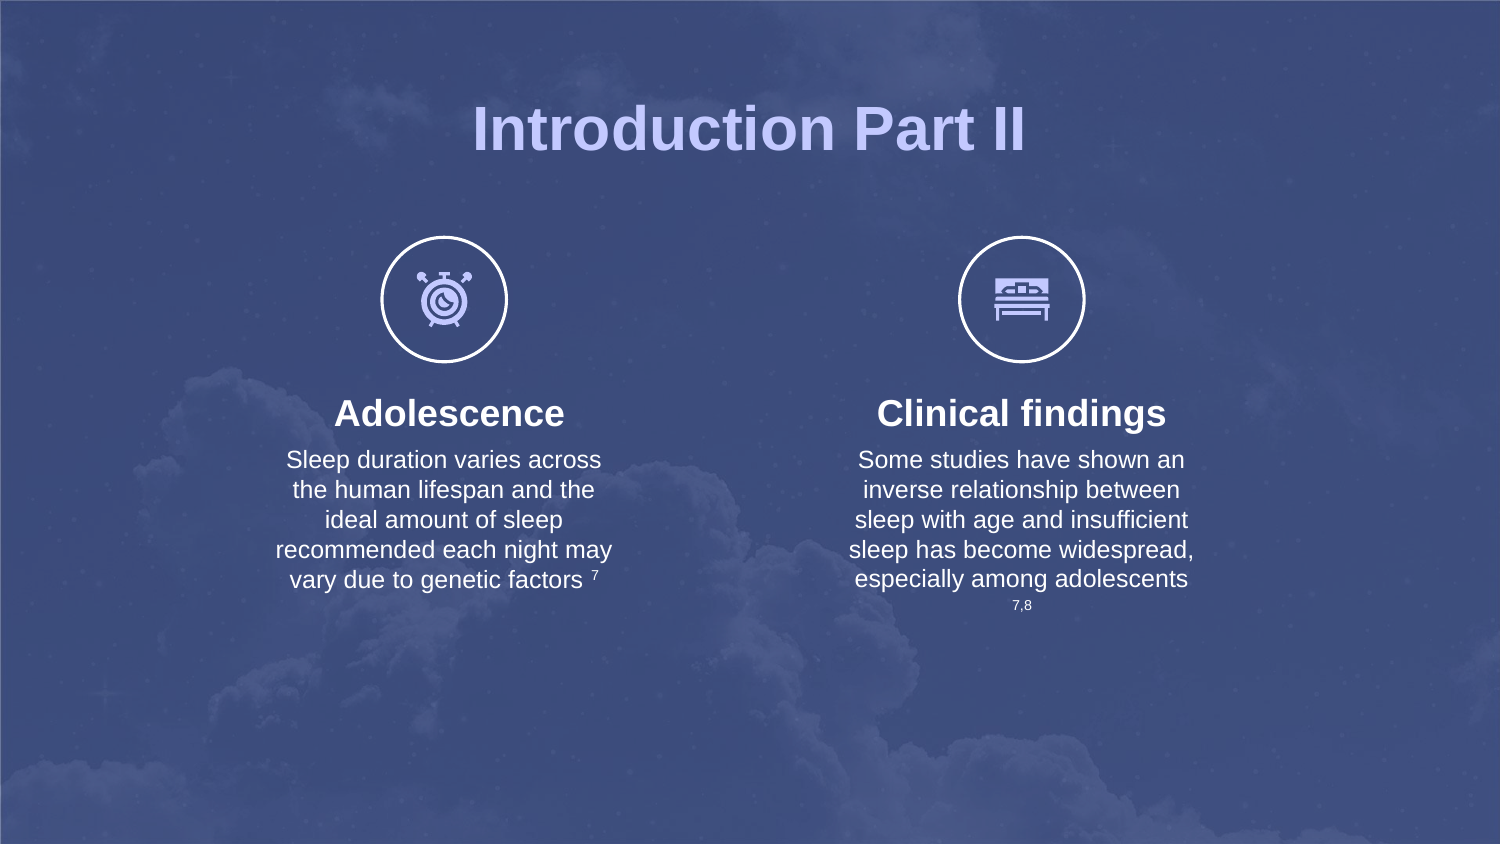

# Introduction Part II

 Adolescence
Clinical findings
Some studies have shown an inverse relationship between sleep with age and insufficient sleep has become widespread, especially among adolescents 7,8
Sleep duration varies across the human lifespan and the ideal amount of sleep recommended each night may vary due to genetic factors 7